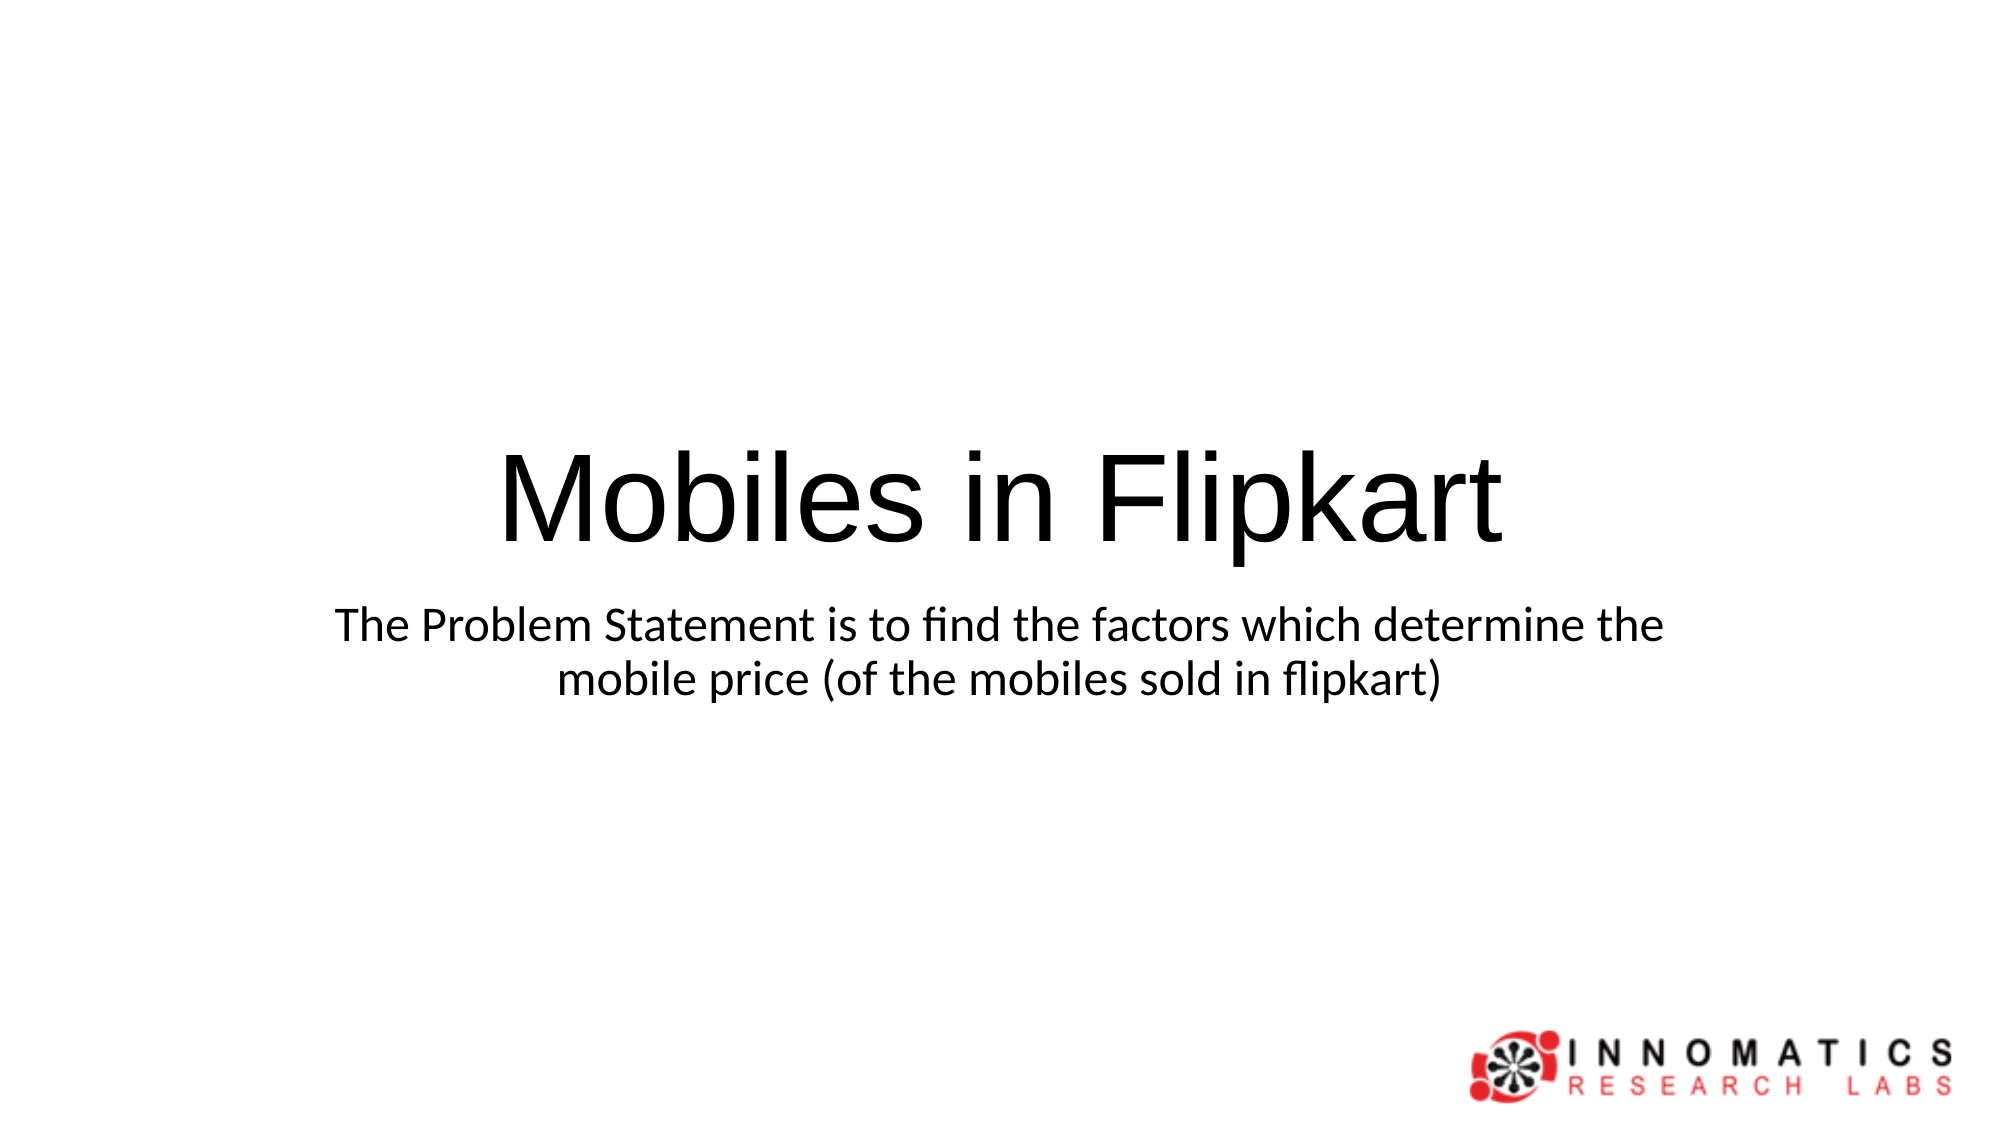

# Mobiles in Flipkart
The Problem Statement is to find the factors which determine the mobile price (of the mobiles sold in flipkart)